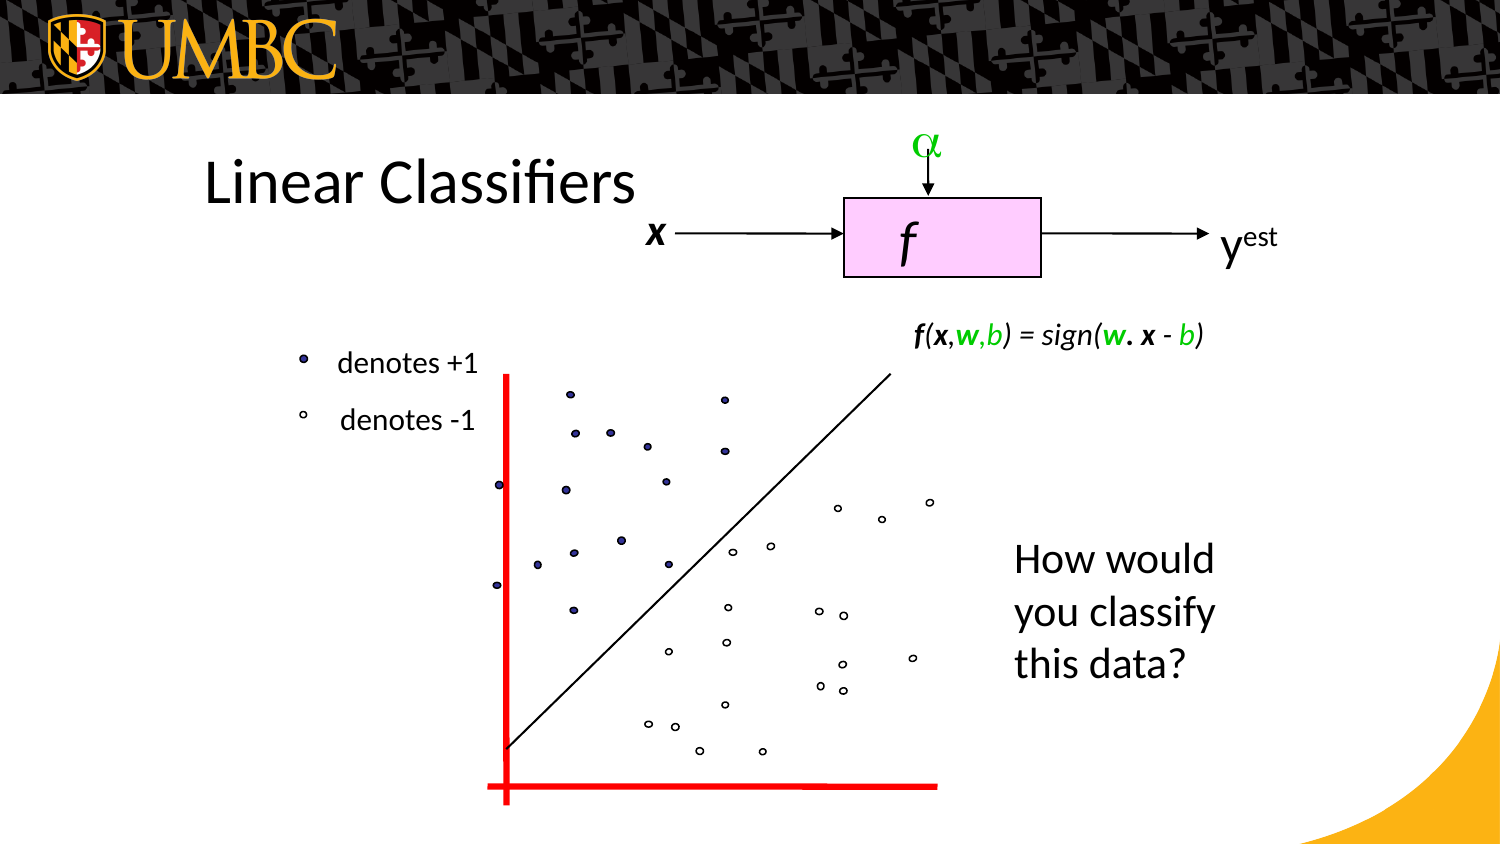

α
 Linear Classifiers

x
f
yest

f(x,w,b) = sign(w. x - b)
denotes +1
denotes -1

How would you classify this data?

Copyright © 2001, 2003, Andrew W. Moore